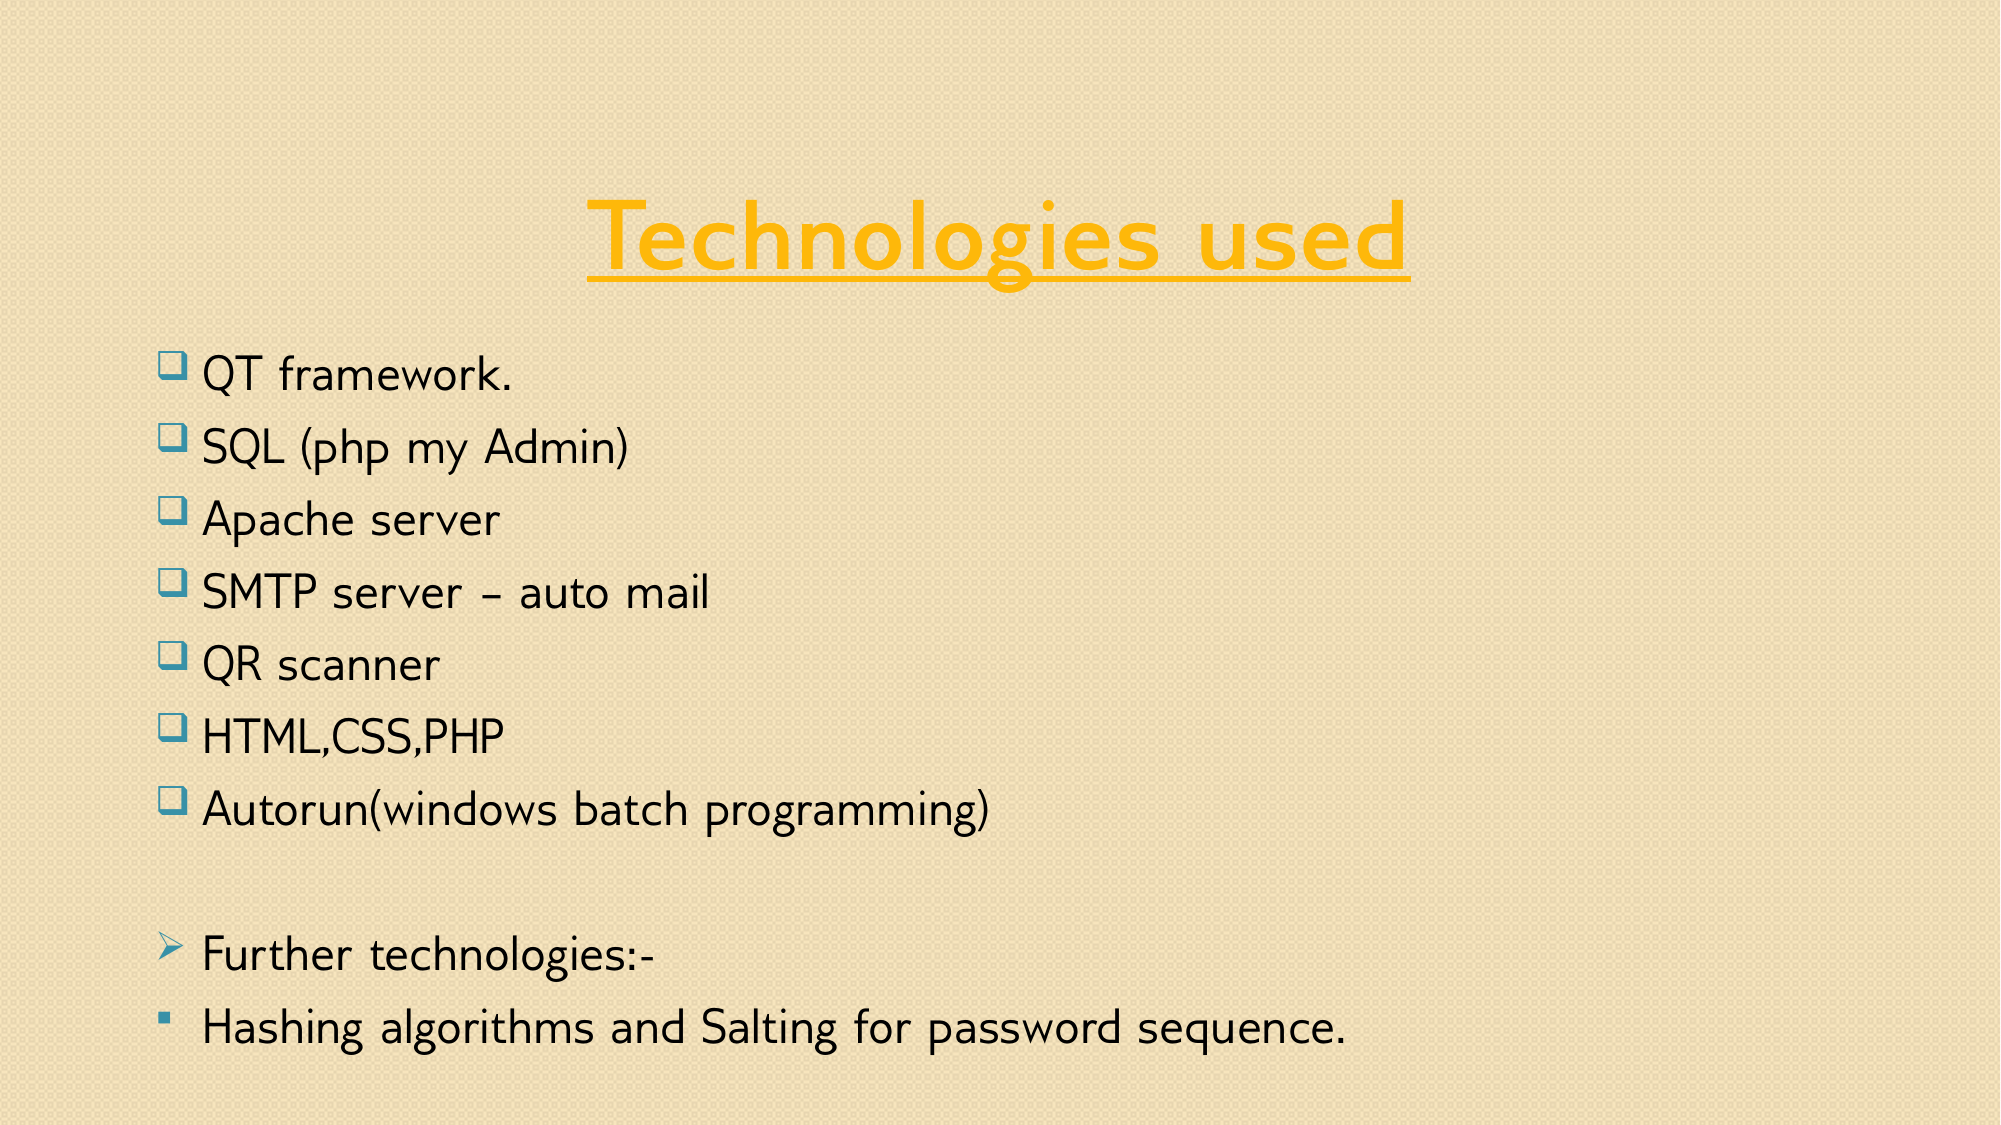

# Technologies used
QT framework.
SQL (php my Admin)
Apache server
SMTP server – auto mail
QR scanner
HTML,CSS,PHP
Autorun(windows batch programming)

Further technologies:-
Hashing algorithms and Salting for password sequence.